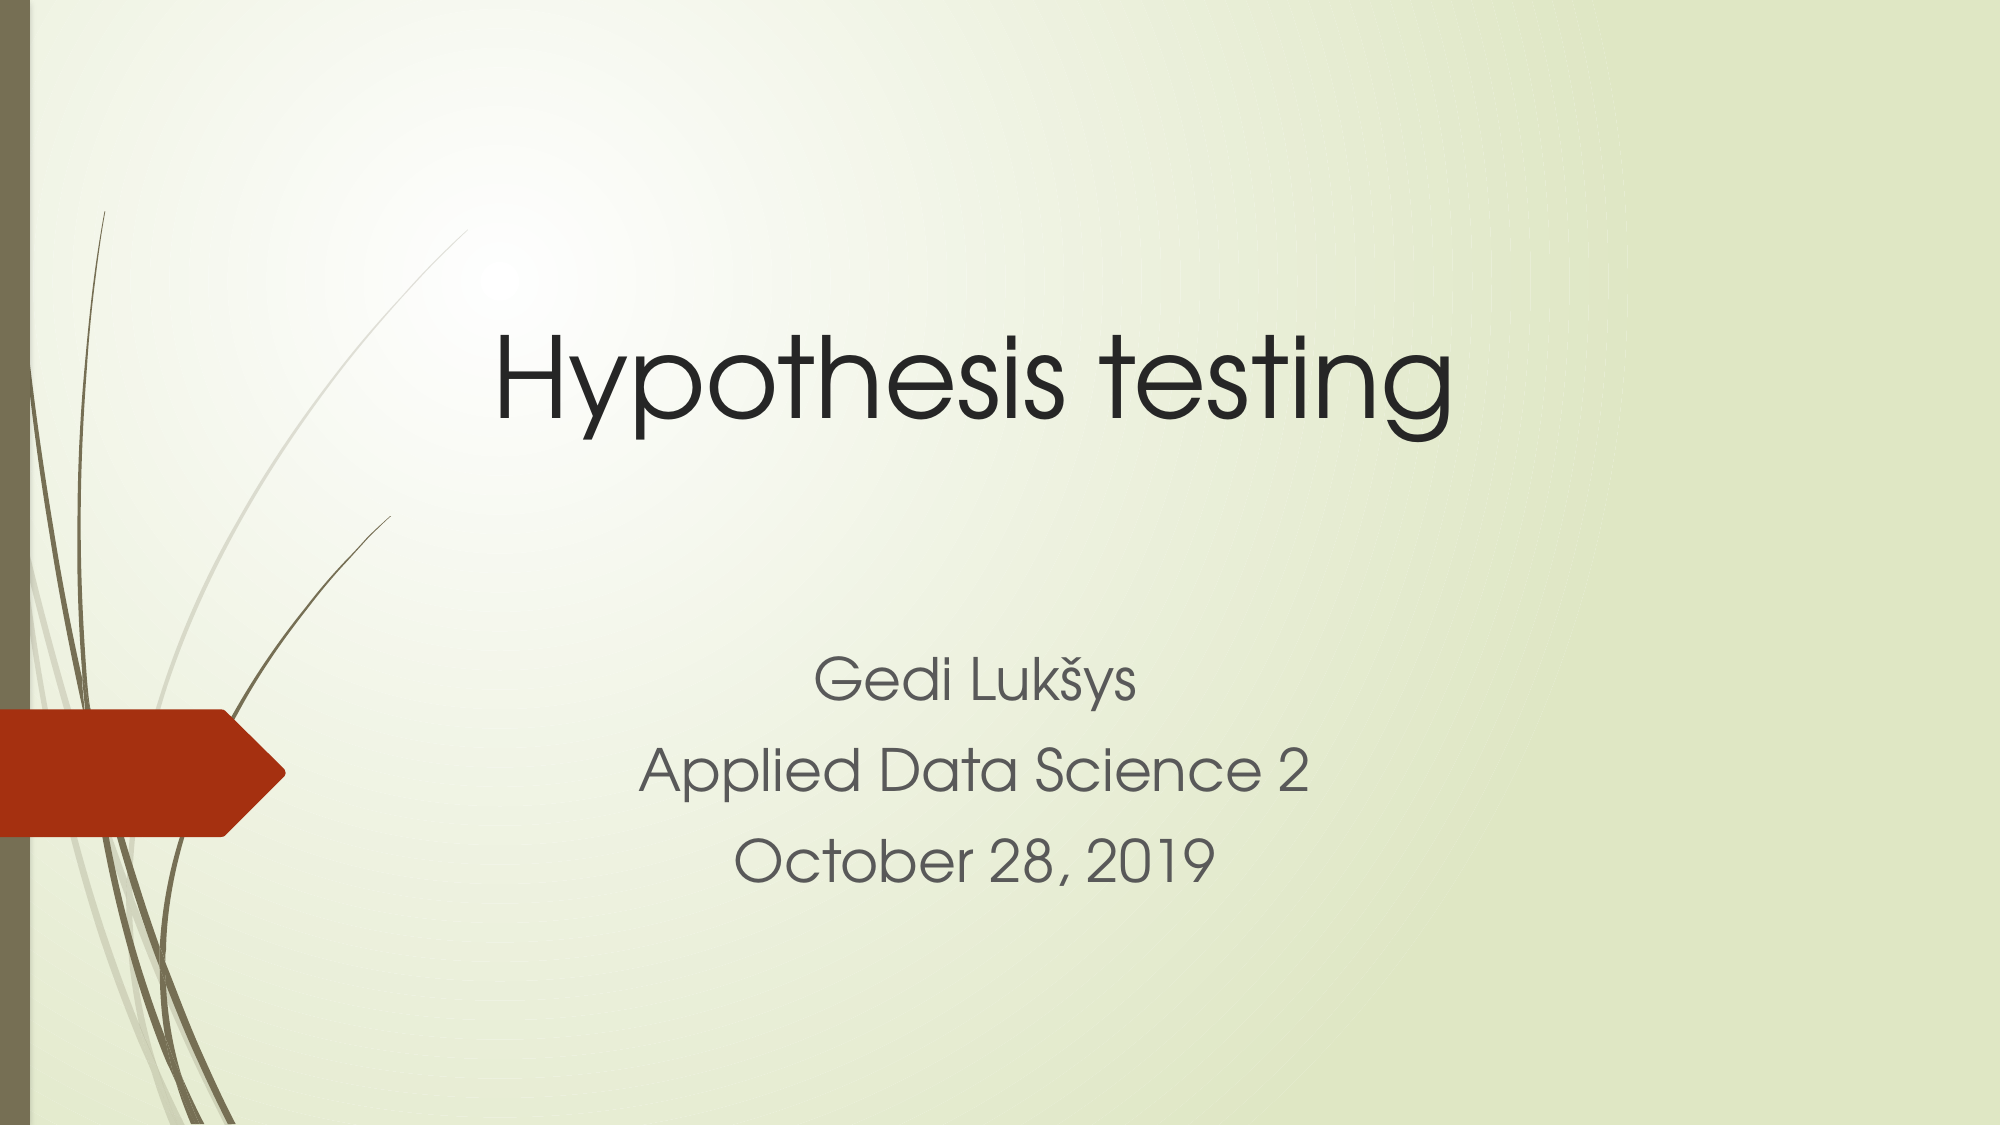

# Hypothesis testing
Gedi Lukšys
Applied Data Science 2
October 28, 2019